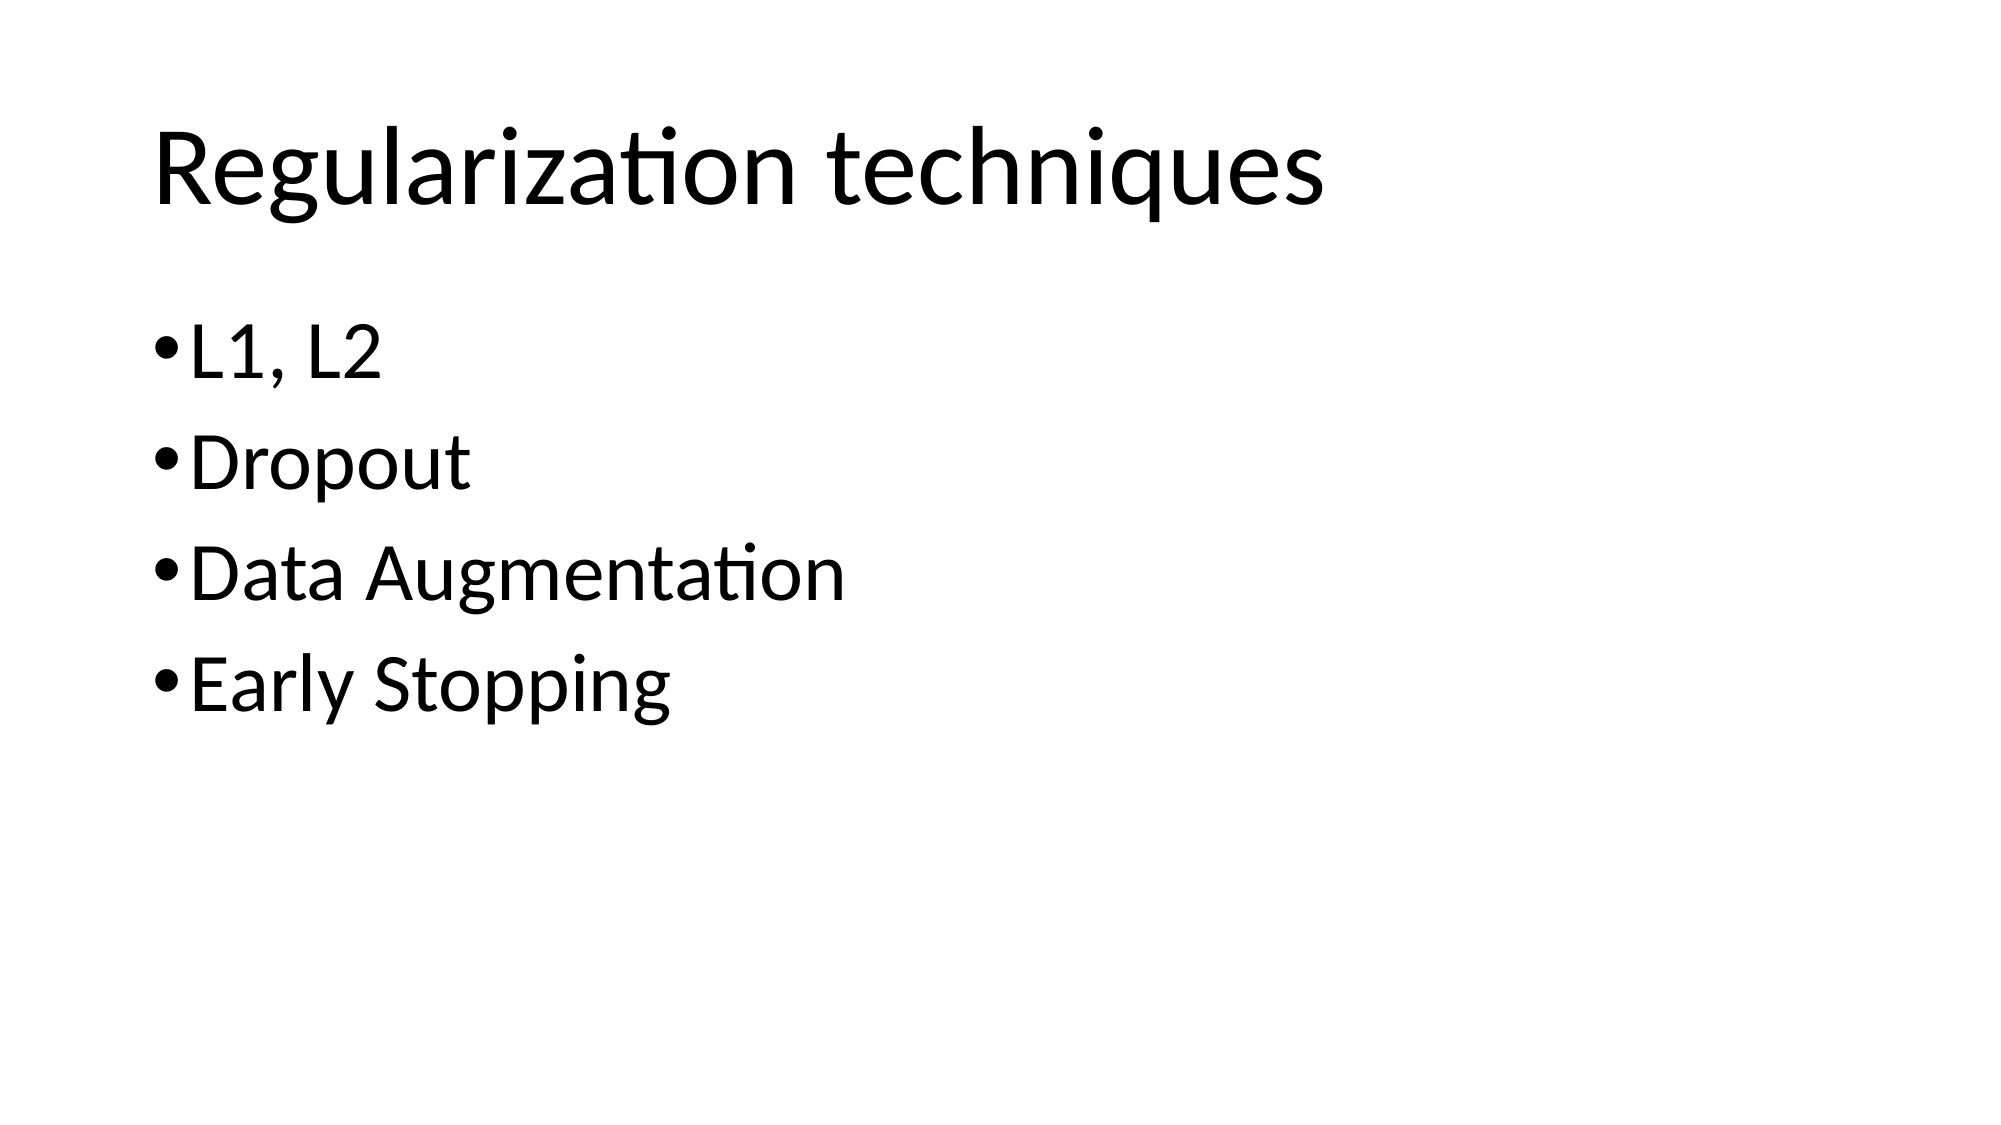

# Regularization techniques
L1, L2
Dropout
Data Augmentation
Early Stopping